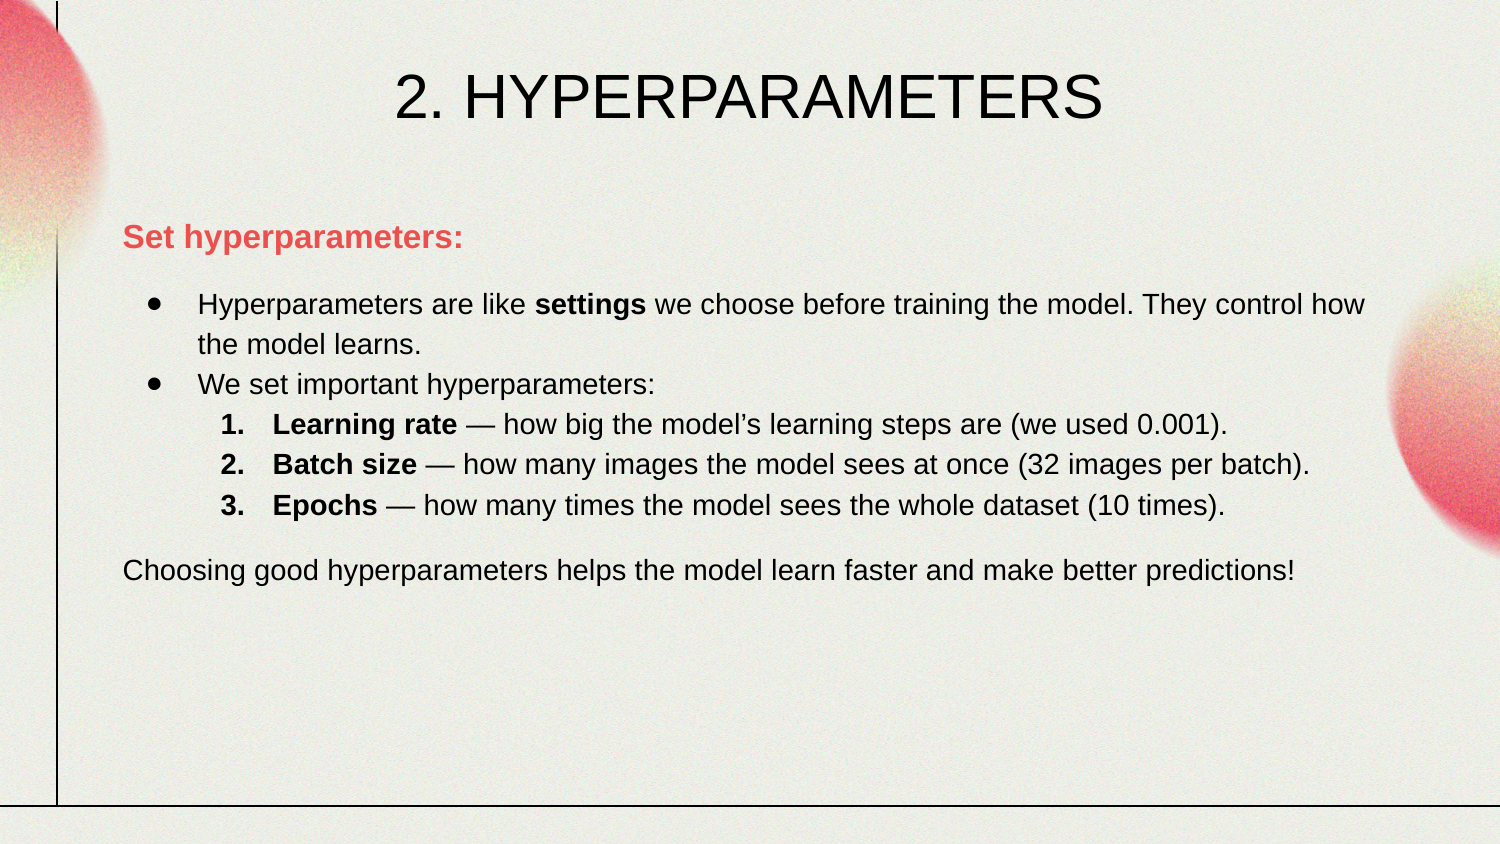

# 2. HYPERPARAMETERS
Set hyperparameters:
Hyperparameters are like settings we choose before training the model. They control how the model learns.
We set important hyperparameters:
Learning rate — how big the model’s learning steps are (we used 0.001).
Batch size — how many images the model sees at once (32 images per batch).
Epochs — how many times the model sees the whole dataset (10 times).
Choosing good hyperparameters helps the model learn faster and make better predictions!